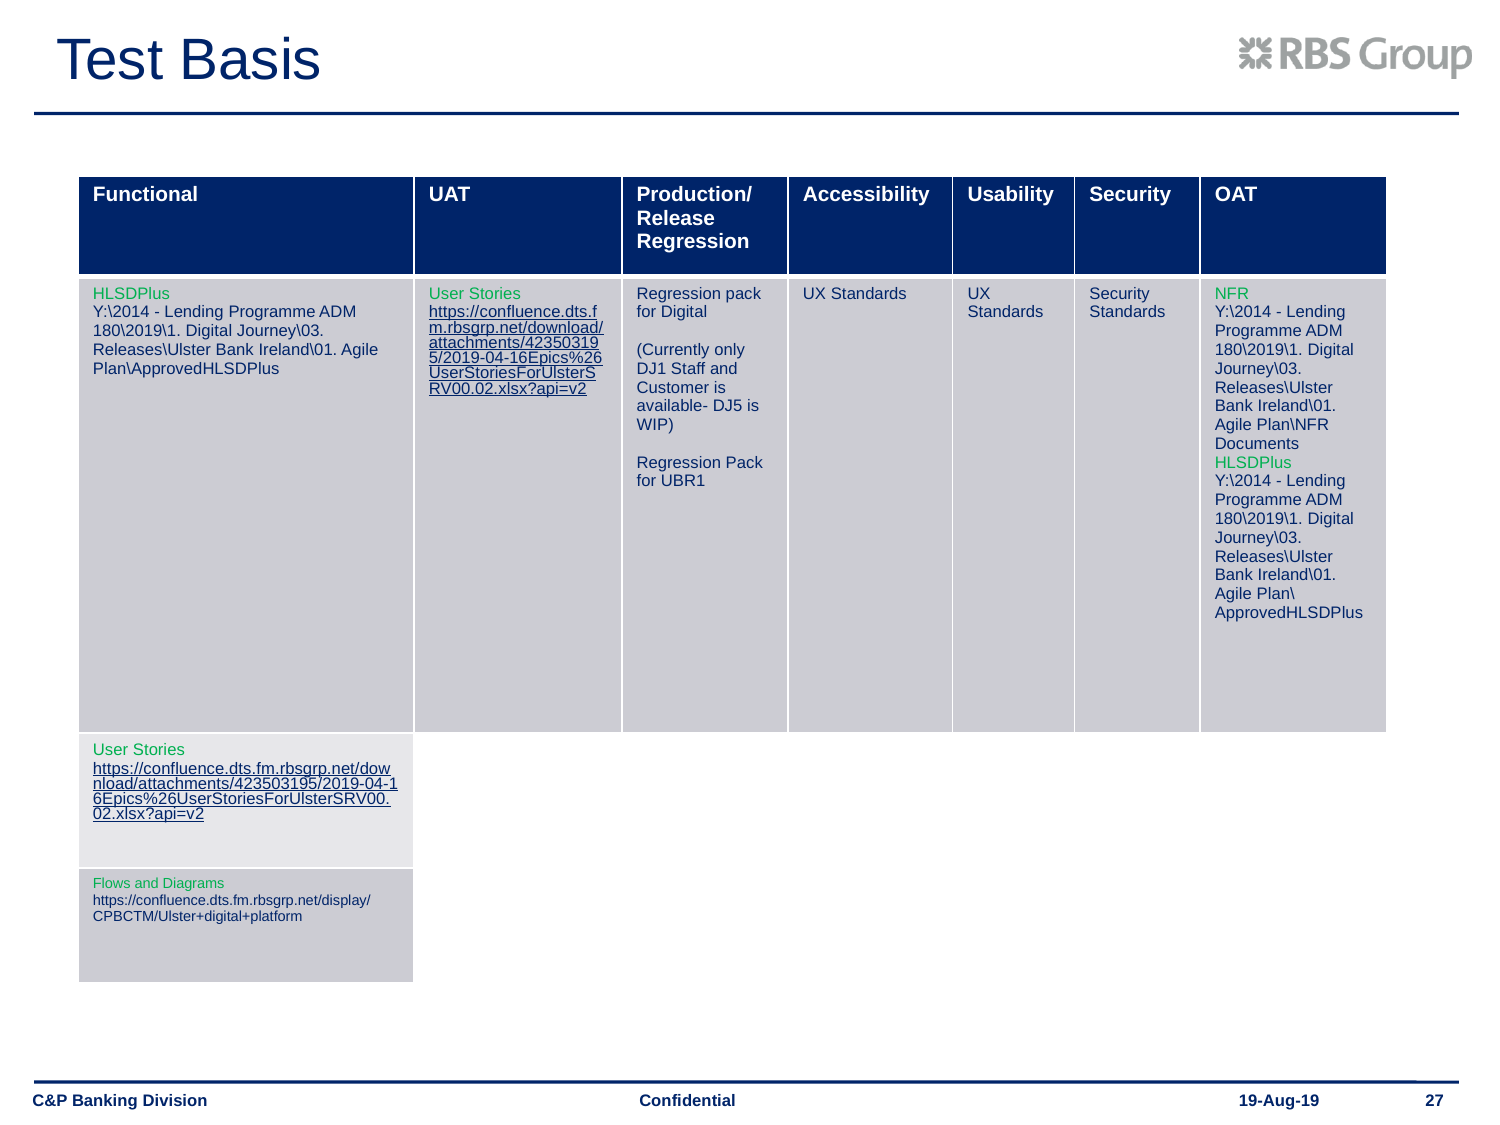

# Test Basis
| Functional | UAT | Production/ Release Regression | Accessibility | Usability | Security | OAT |
| --- | --- | --- | --- | --- | --- | --- |
| HLSDPlus Y:\2014 - Lending Programme ADM 180\2019\1. Digital Journey\03. Releases\Ulster Bank Ireland\01. Agile Plan\ApprovedHLSDPlus | User Stories https://confluence.dts.fm.rbsgrp.net/download/attachments/423503195/2019-04-16Epics%26UserStoriesForUlsterSRV00.02.xlsx?api=v2 | Regression pack for Digital (Currently only DJ1 Staff and Customer is available- DJ5 is WIP) Regression Pack for UBR1 | UX Standards | UX Standards | Security Standards | NFR Y:\2014 - Lending Programme ADM 180\2019\1. Digital Journey\03. Releases\Ulster Bank Ireland\01. Agile Plan\NFR Documents HLSDPlus Y:\2014 - Lending Programme ADM 180\2019\1. Digital Journey\03. Releases\Ulster Bank Ireland\01. Agile Plan\ApprovedHLSDPlus |
| User Stories https://confluence.dts.fm.rbsgrp.net/download/attachments/423503195/2019-04-16Epics%26UserStoriesForUlsterSRV00.02.xlsx?api=v2 |  |  |  |  |  |  |
| Flows and Diagrams https://confluence.dts.fm.rbsgrp.net/display/CPBCTM/Ulster+digital+platform |  |  |  |  |  |  |
27
19-Aug-19